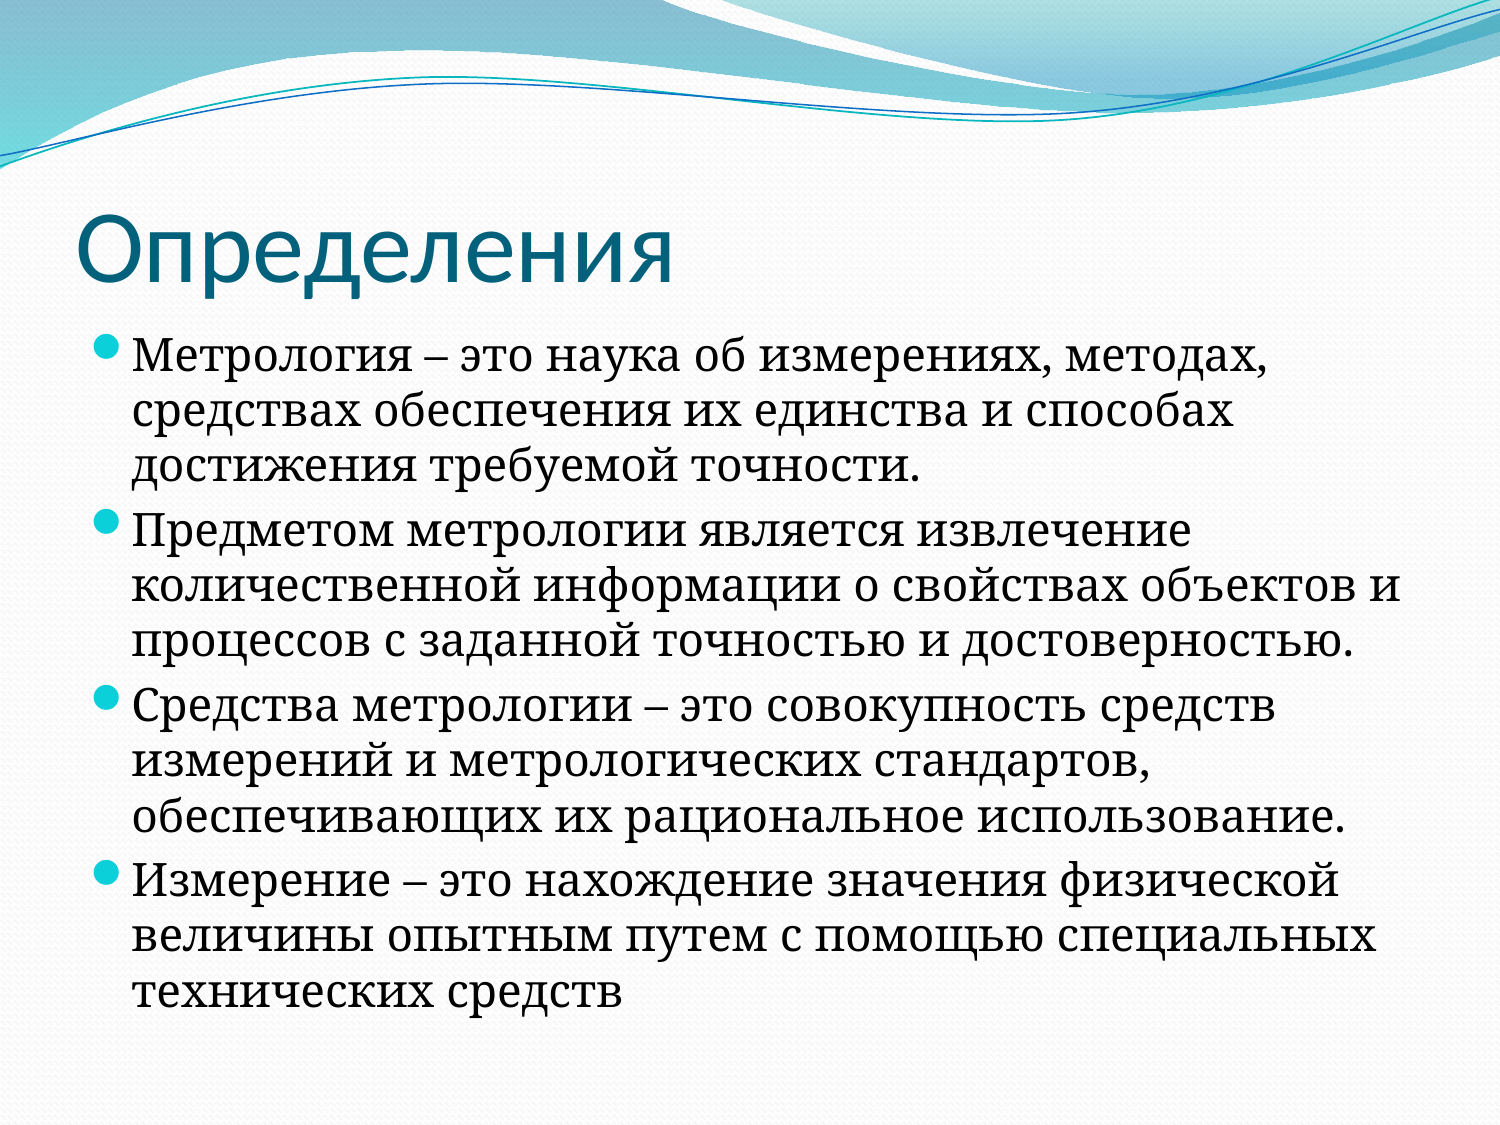

# Определения
Метрология – это наука об измерениях, методах, средствах обеспечения их единства и способах достижения требуемой точности.
Предметом метрологии является извлечение количественной информации о свойствах объектов и процессов с заданной точностью и достоверностью.
Средства метрологии – это совокупность средств измерений и метрологических стандартов, обеспечивающих их рациональное использование.
Измерение – это нахождение значения физической величины опытным путем с помощью специальных технических средств